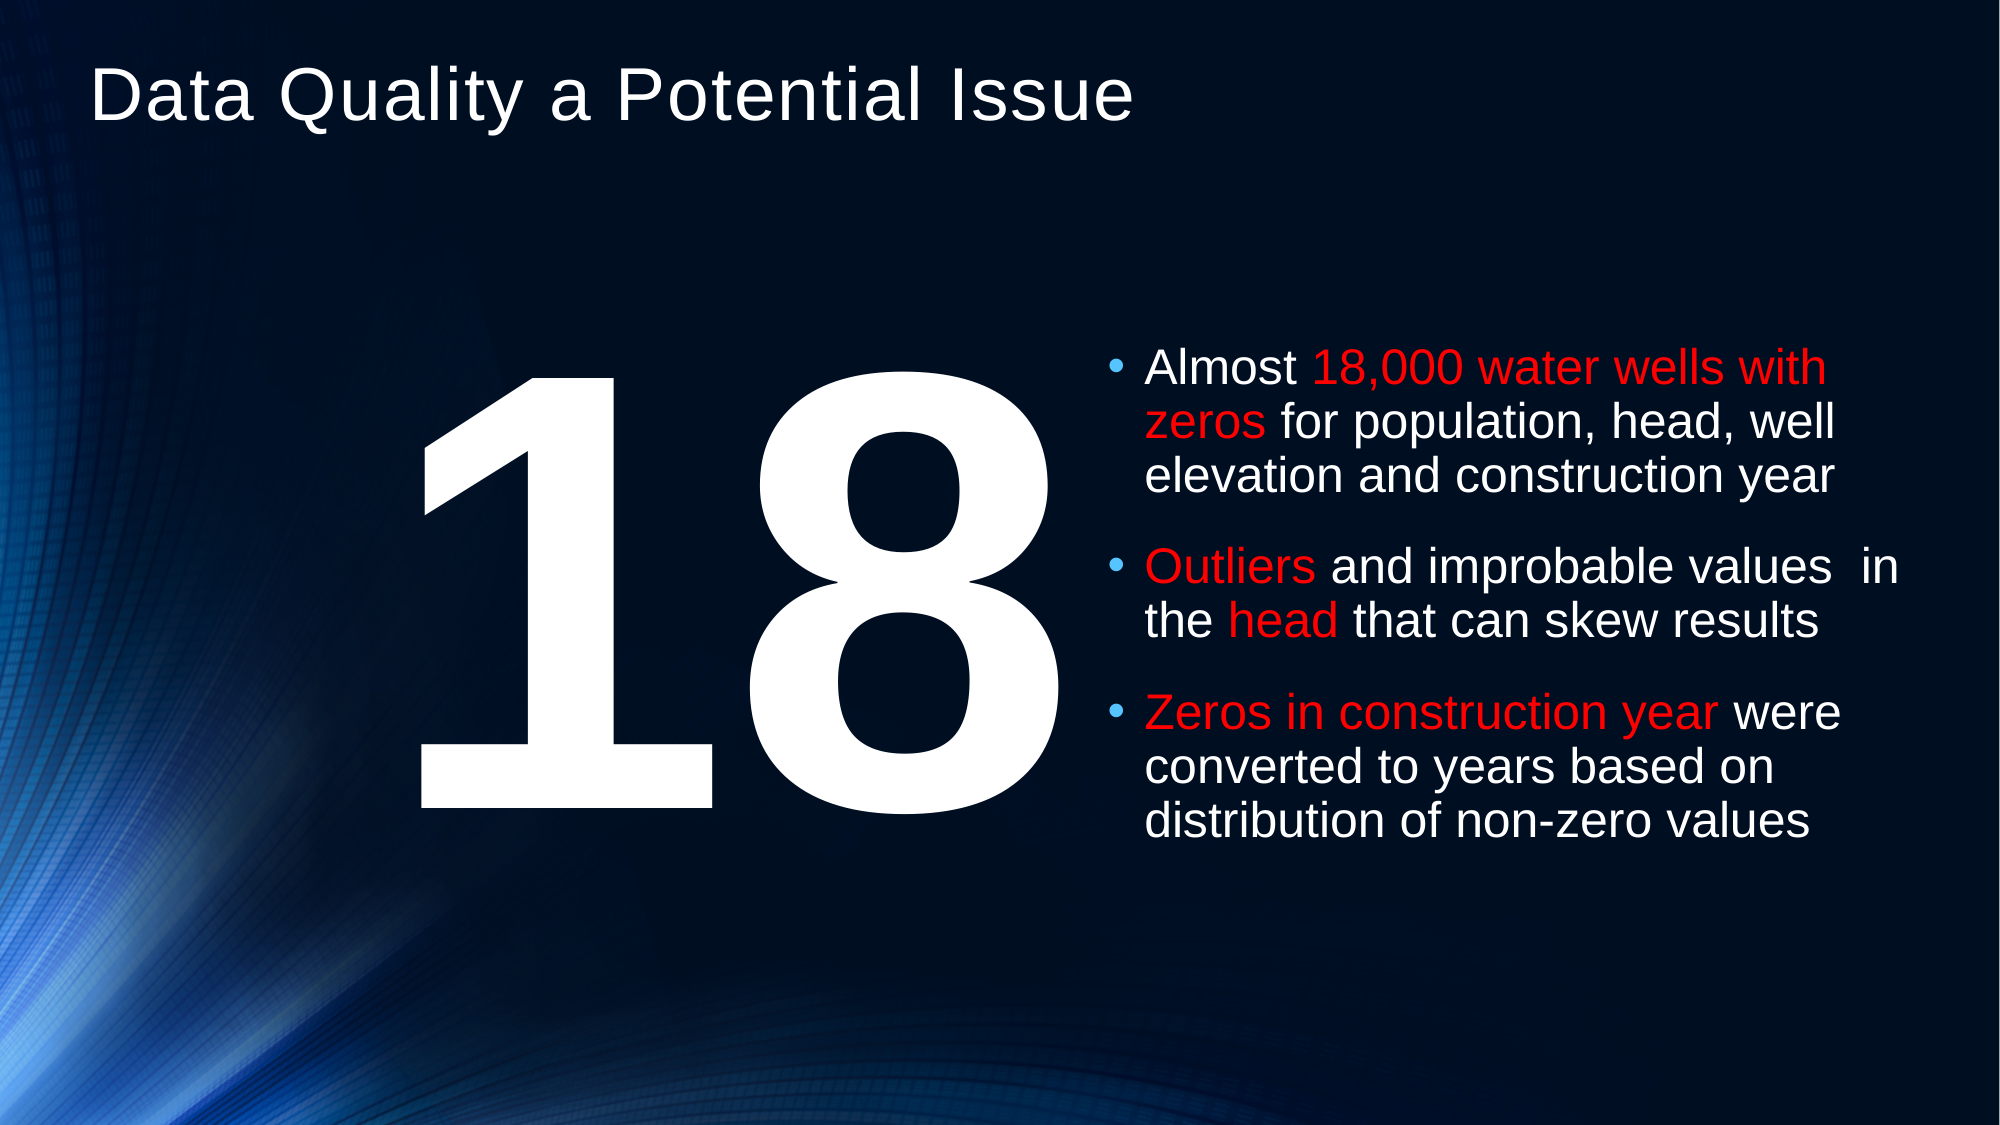

# Data Quality a Potential Issue
18K
Almost 18,000 water wells with zeros for population, head, well elevation and construction year
Outliers and improbable values  in the head that can skew results
Zeros in construction year were converted to years based on distribution of non-zero values